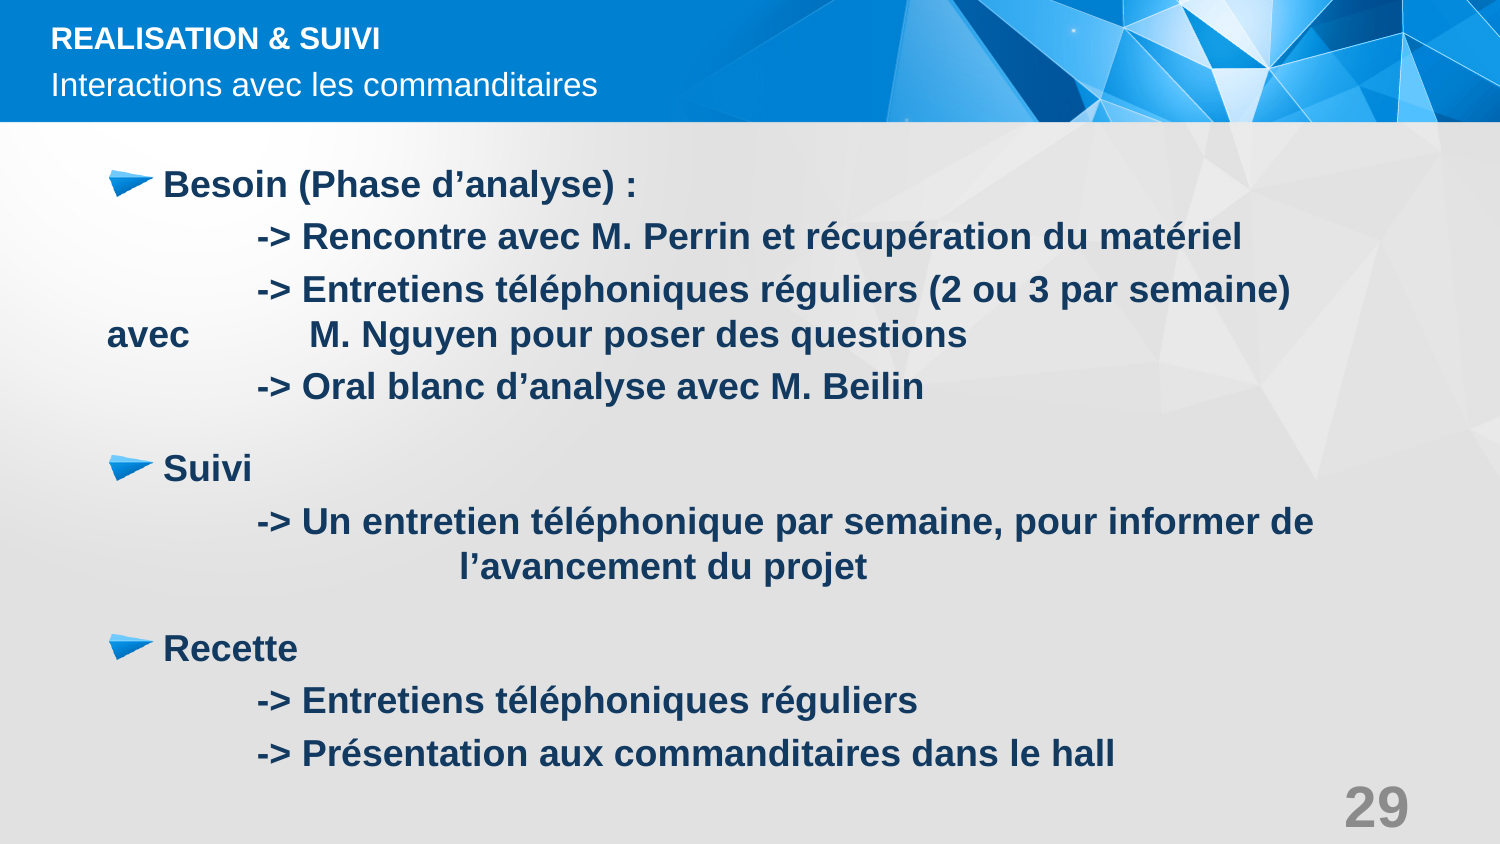

REALISATION & SUIVI
# Interactions avec les commanditaires
Besoin (Phase d’analyse) :
	-> Rencontre avec M. Perrin et récupération du matériel
	-> Entretiens téléphoniques réguliers (2 ou 3 par semaine) avec 	     M. Nguyen pour poser des questions
	-> Oral blanc d’analyse avec M. Beilin

Suivi
	-> Un entretien téléphonique par semaine, pour informer de 	  	     l’avancement du projet

Recette
	-> Entretiens téléphoniques réguliers
	-> Présentation aux commanditaires dans le hall

29